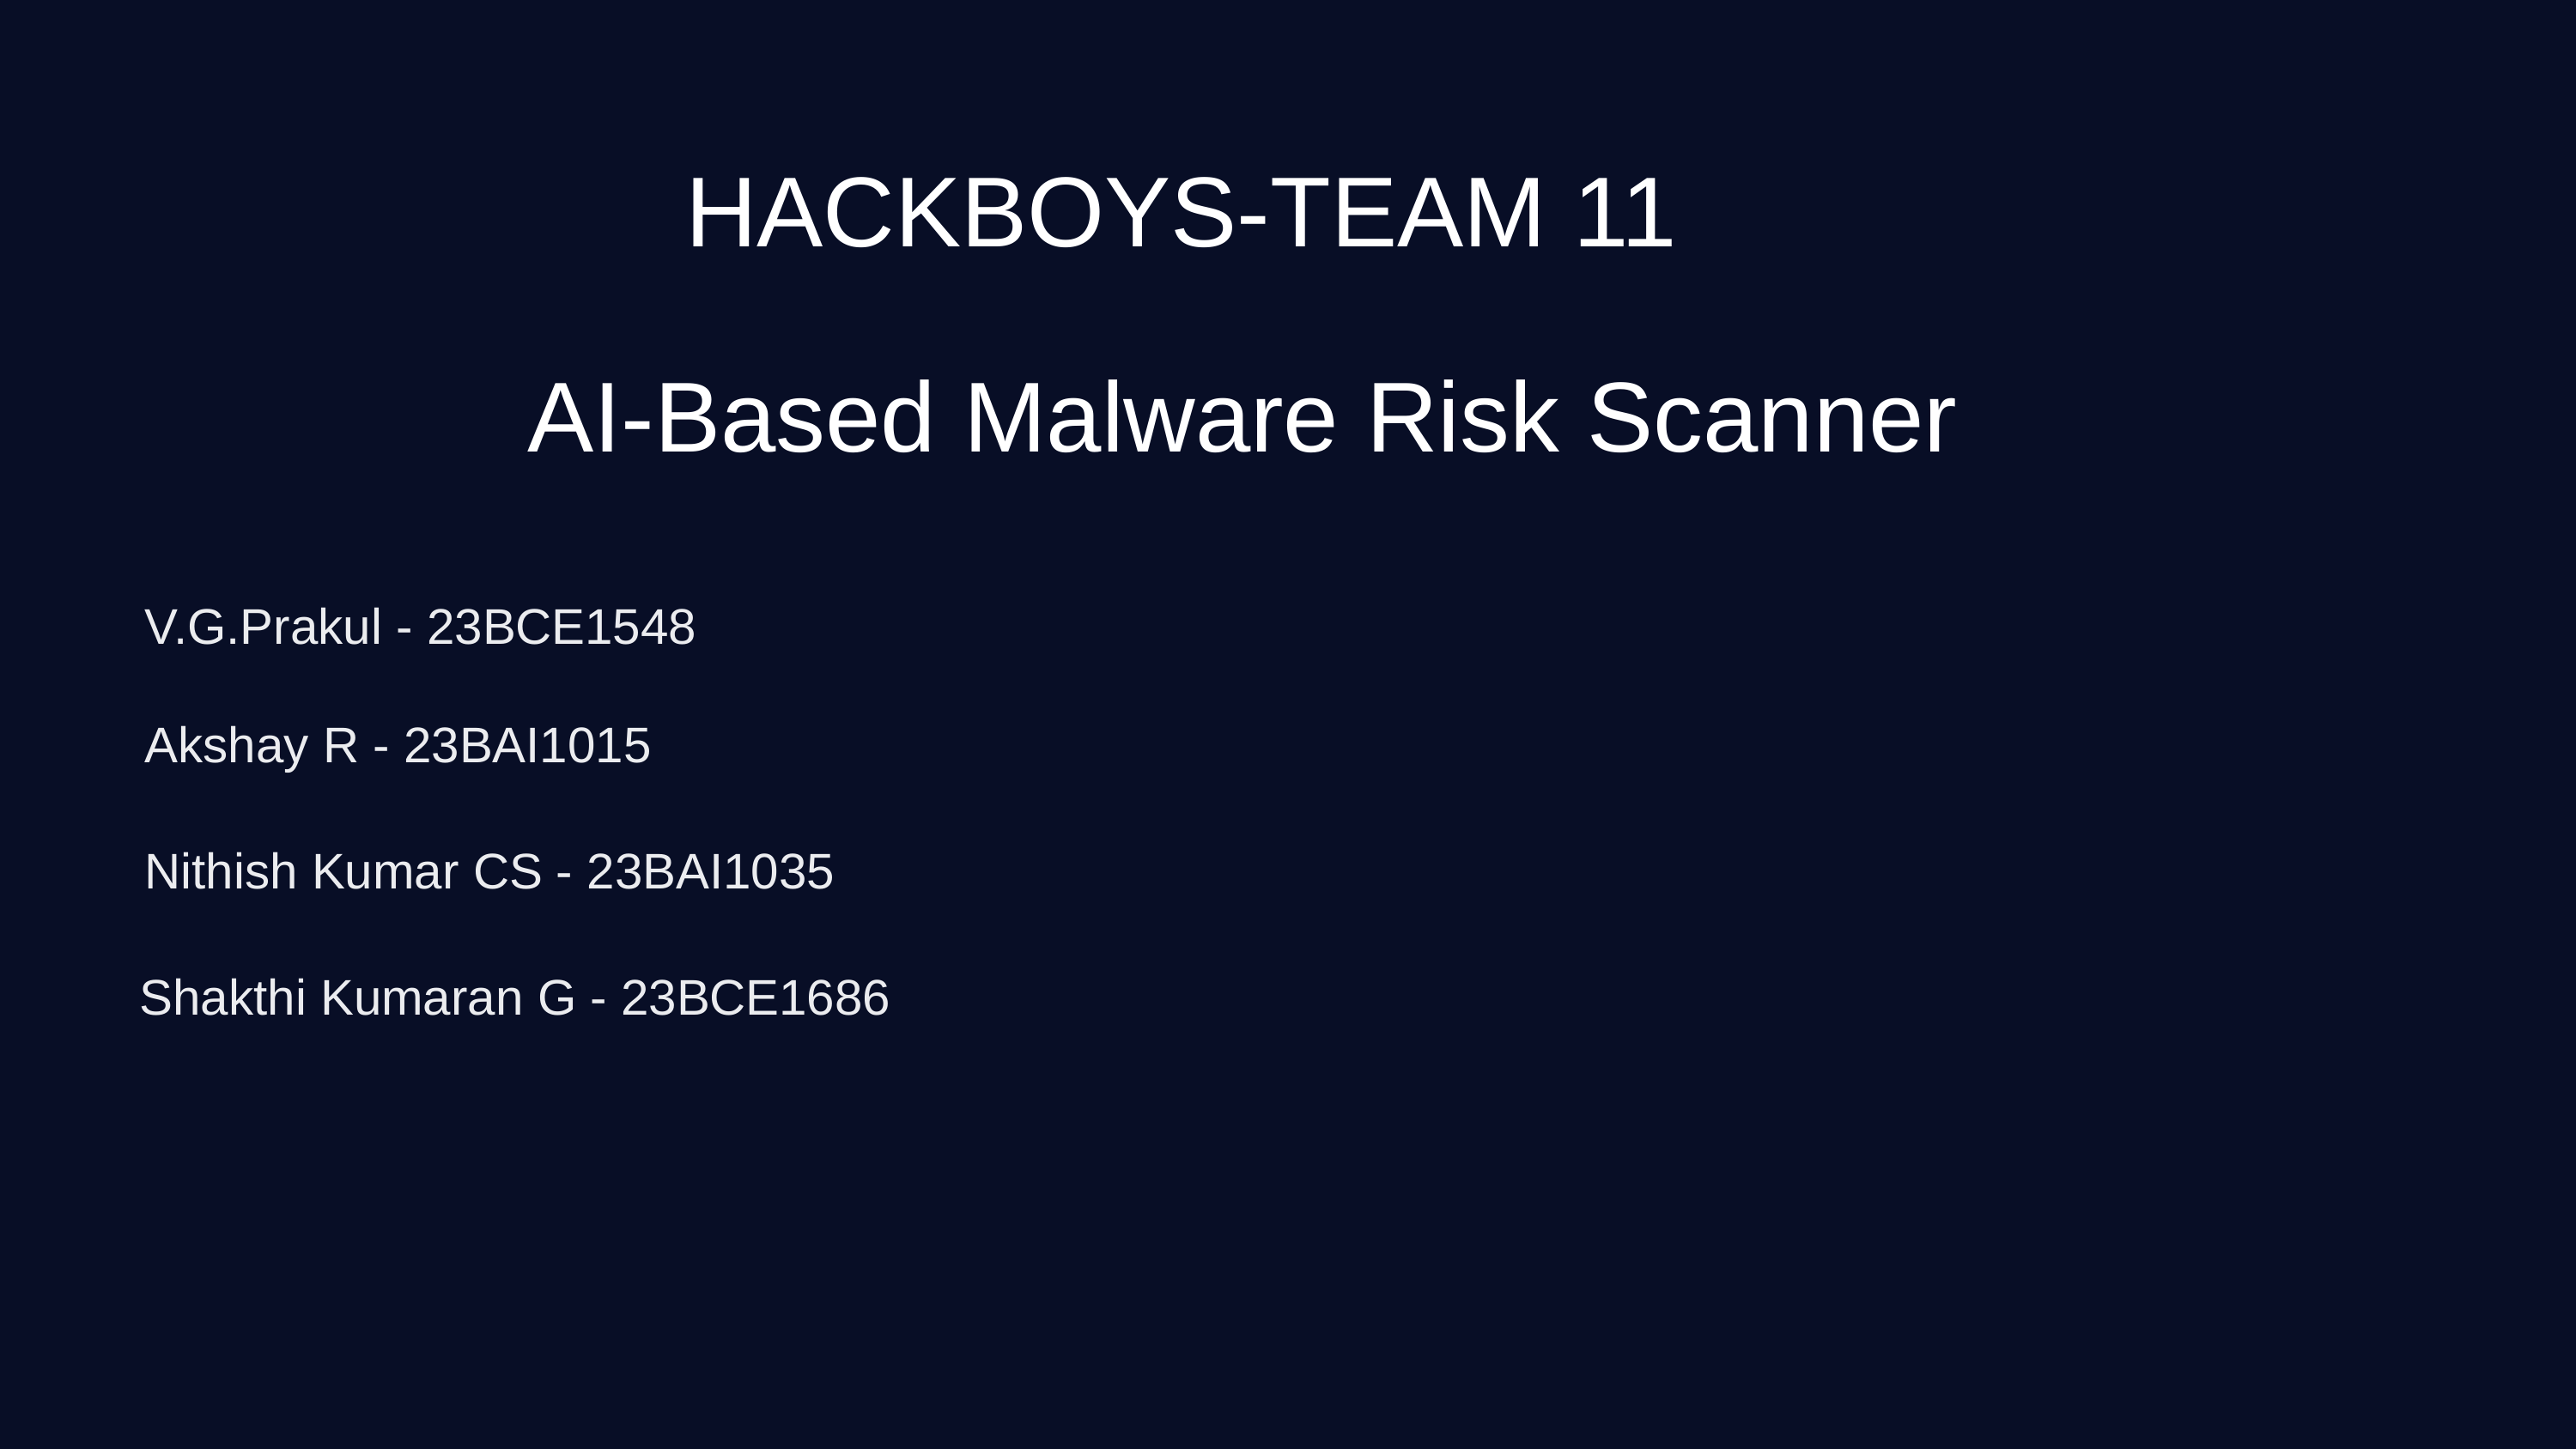

HACKBOYS-TEAM 11

AI-Based Malware Risk Scanner

V.G.Prakul - 23BCE1548

Akshay R - 23BAI1015

Nithish Kumar CS - 23BAI1035

Shakthi Kumaran G - 23BCE1686